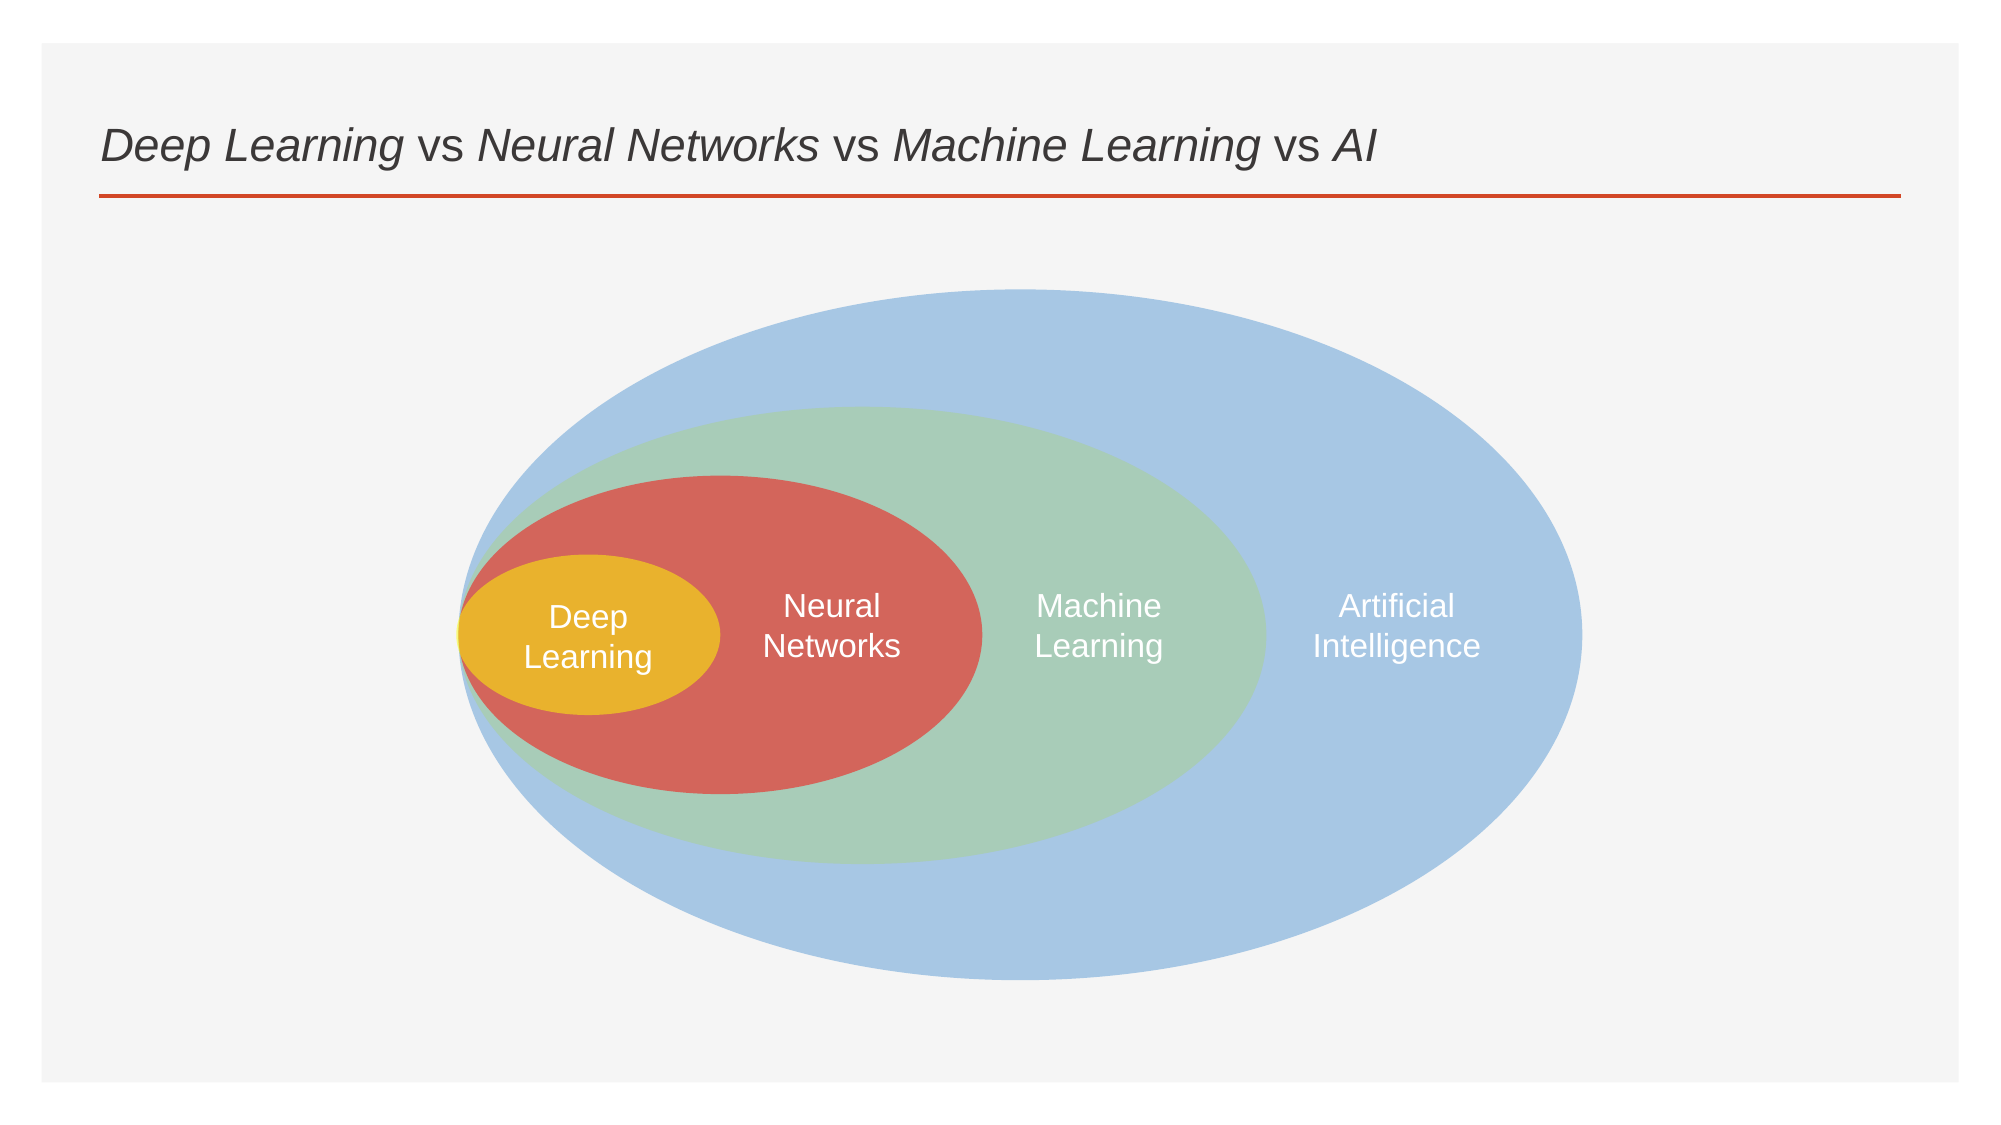

# Deep Learning vs Neural Networks vs Machine Learning vs AI

Deep Learning
Neural Networks
Machine Learning
Artificial Intelligence